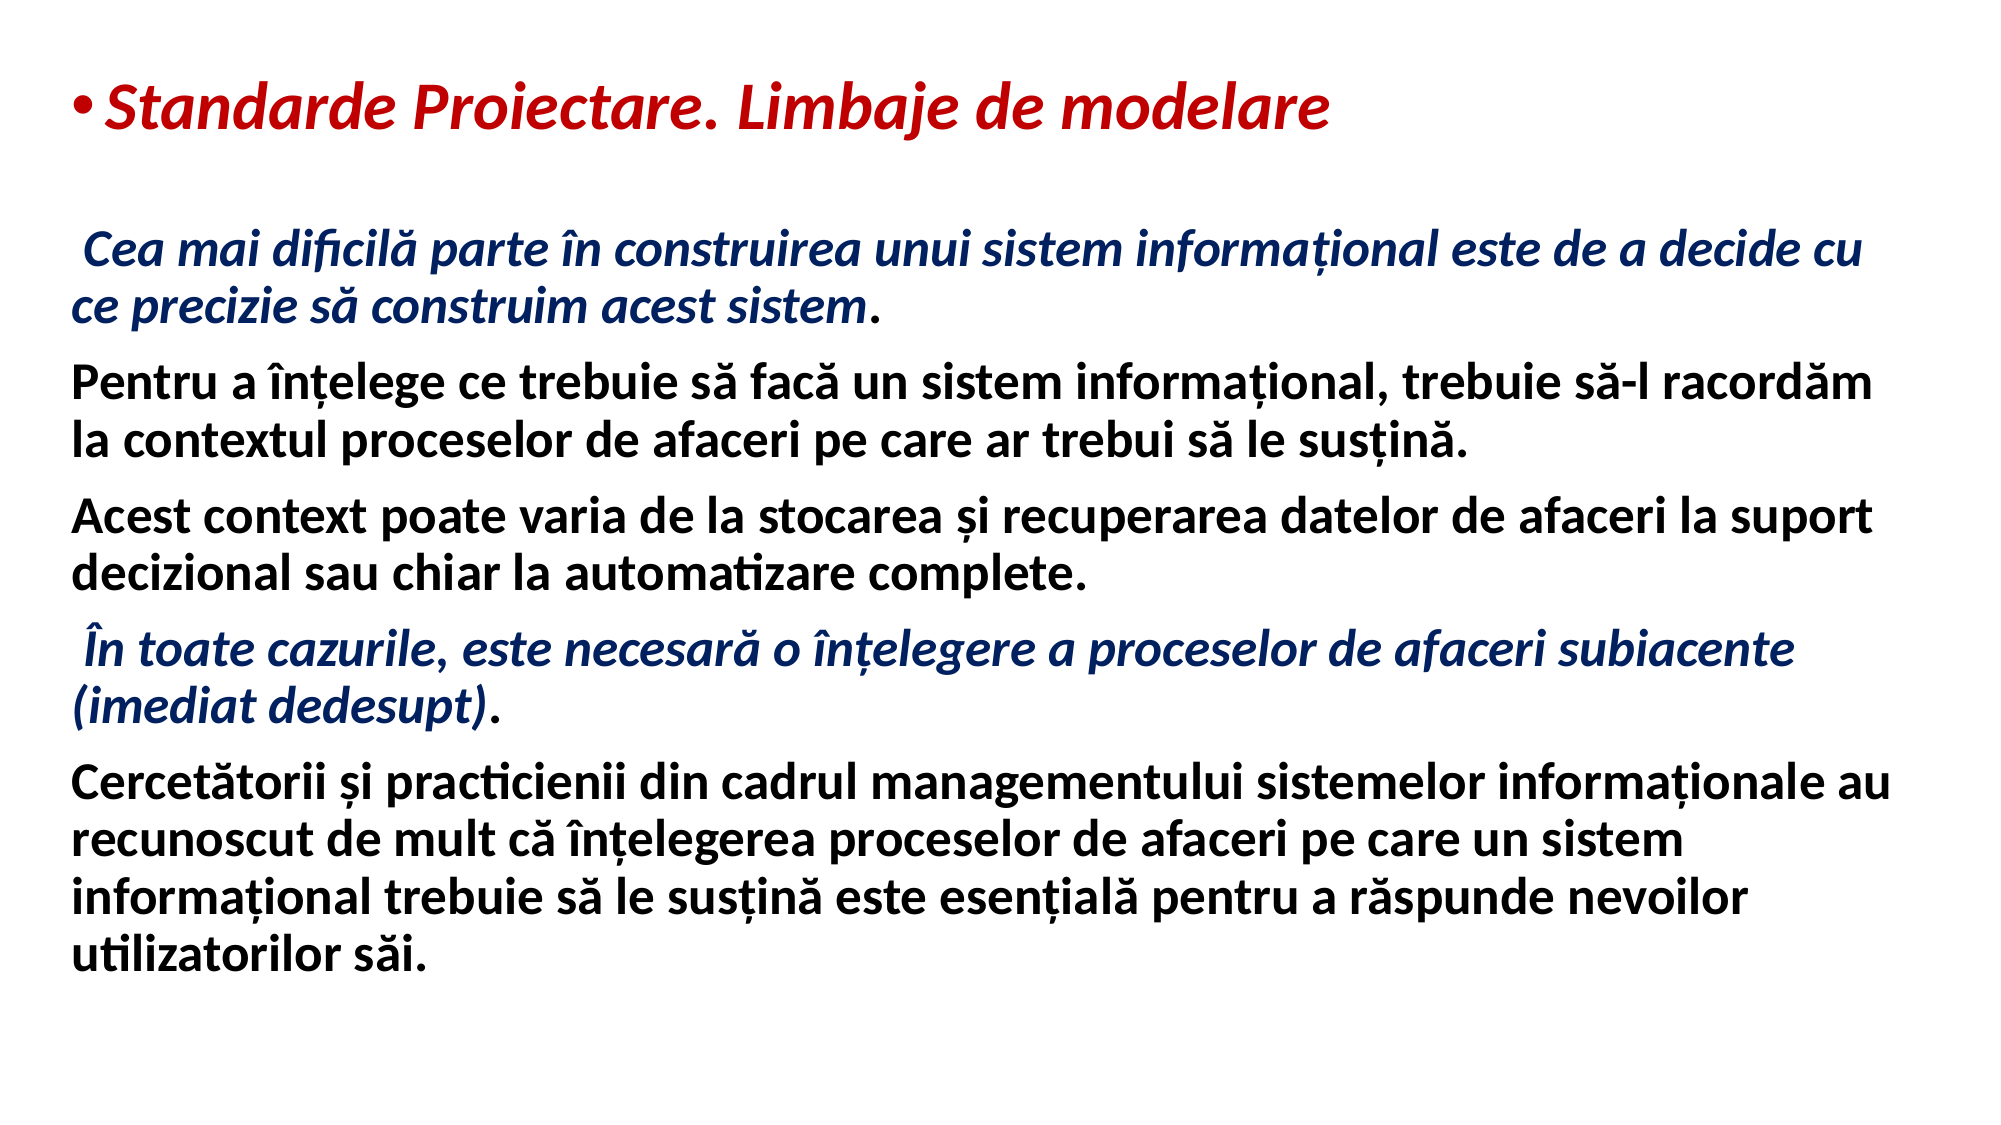

Standarde Proiectare. Limbaje de modelare
 Cea mai dificilă parte în construirea unui sistem informaţional este de a decide cu ce precizie să construim acest sistem.
Pentru a înţelege ce trebuie să facă un sistem informaţional, trebuie să-l racordăm la contextul proceselor de afaceri pe care ar trebui să le susţină.
Acest context poate varia de la stocarea şi recuperarea datelor de afaceri la suport decizional sau chiar la automatizare complete.
 În toate cazurile, este necesară o înţelegere a proceselor de afaceri subiacente (imediat dedesupt).
Cercetătorii şi practicienii din cadrul managementului sistemelor informaţionale au recunoscut de mult că înţelegerea proceselor de afaceri pe care un sistem informaţional trebuie să le susţină este esenţială pentru a răspunde nevoilor utilizatorilor săi.